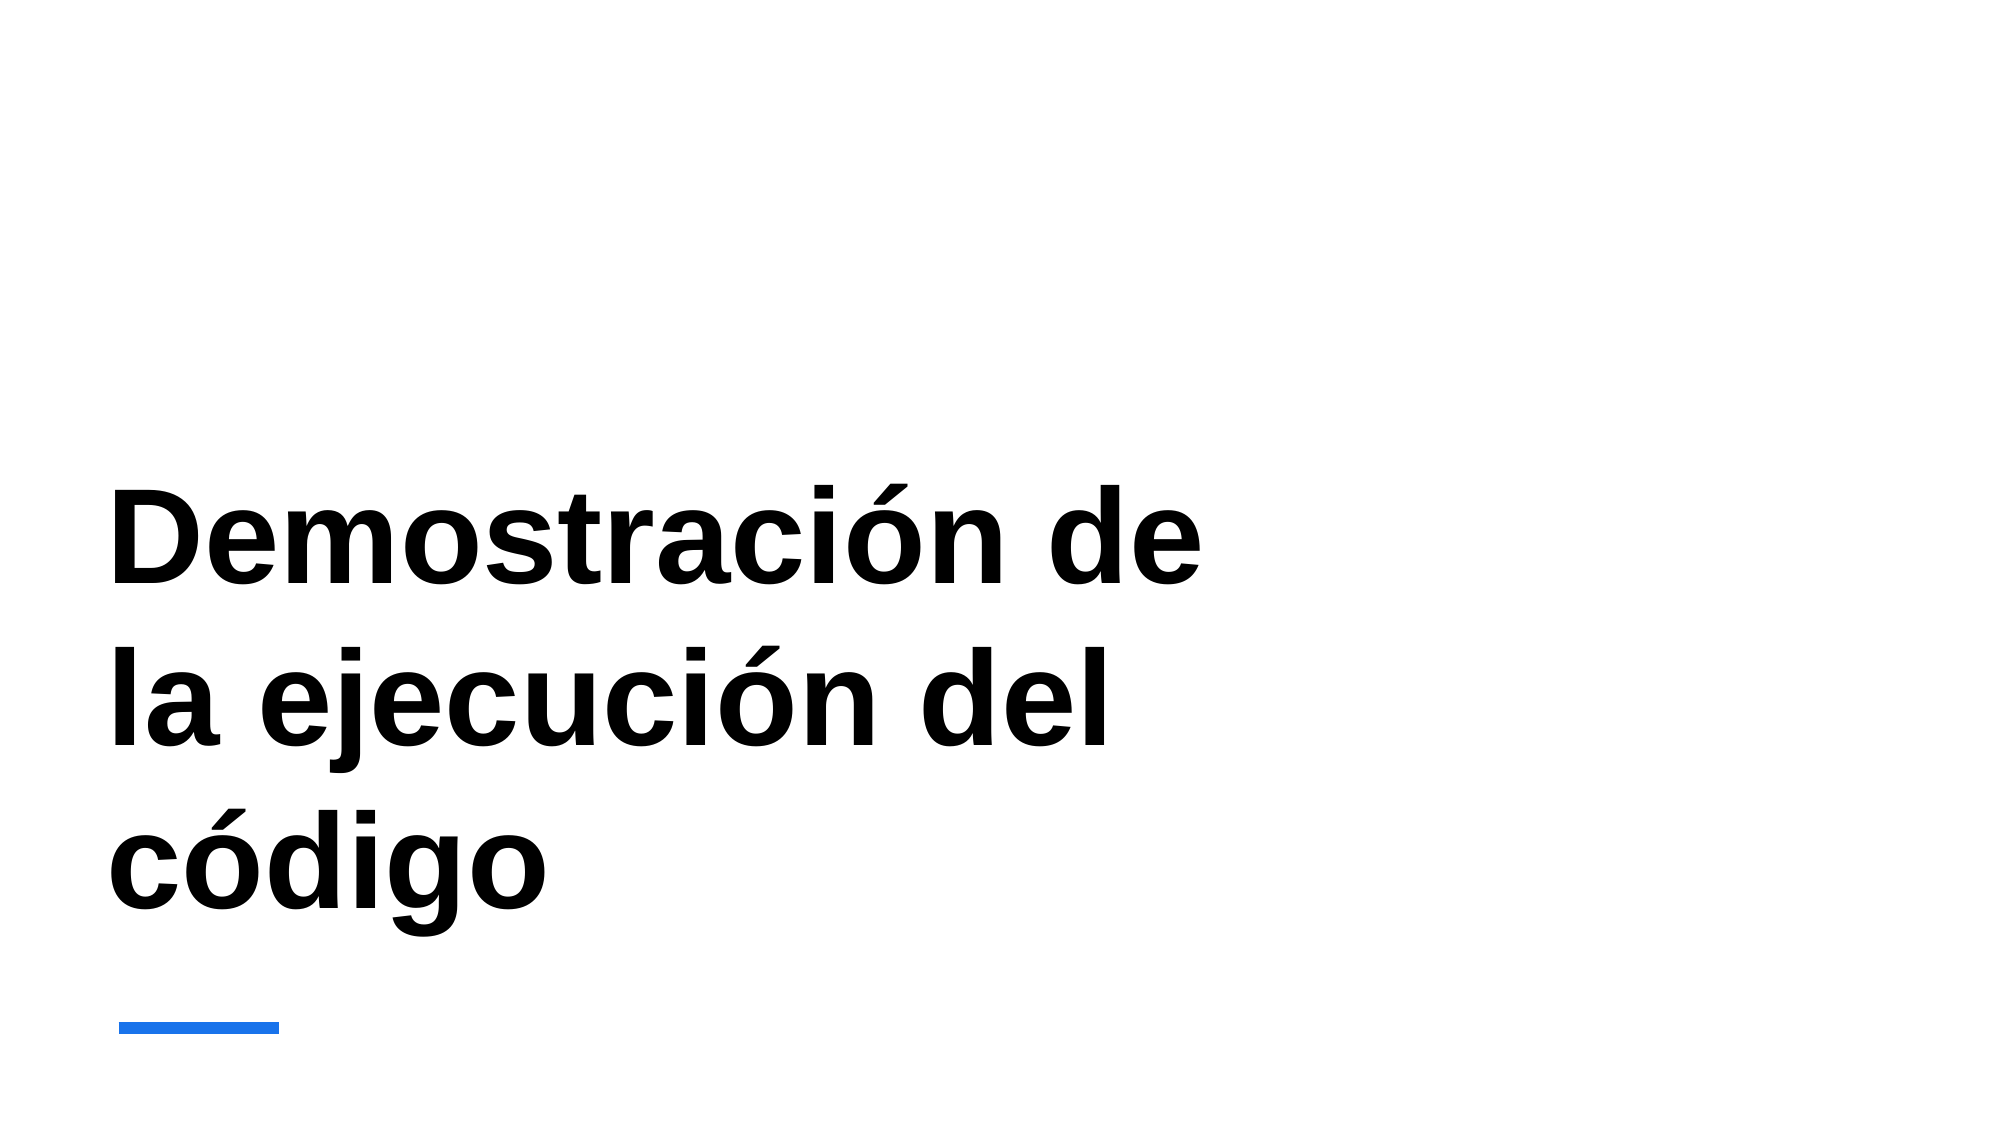

# Demostración de la ejecución del código